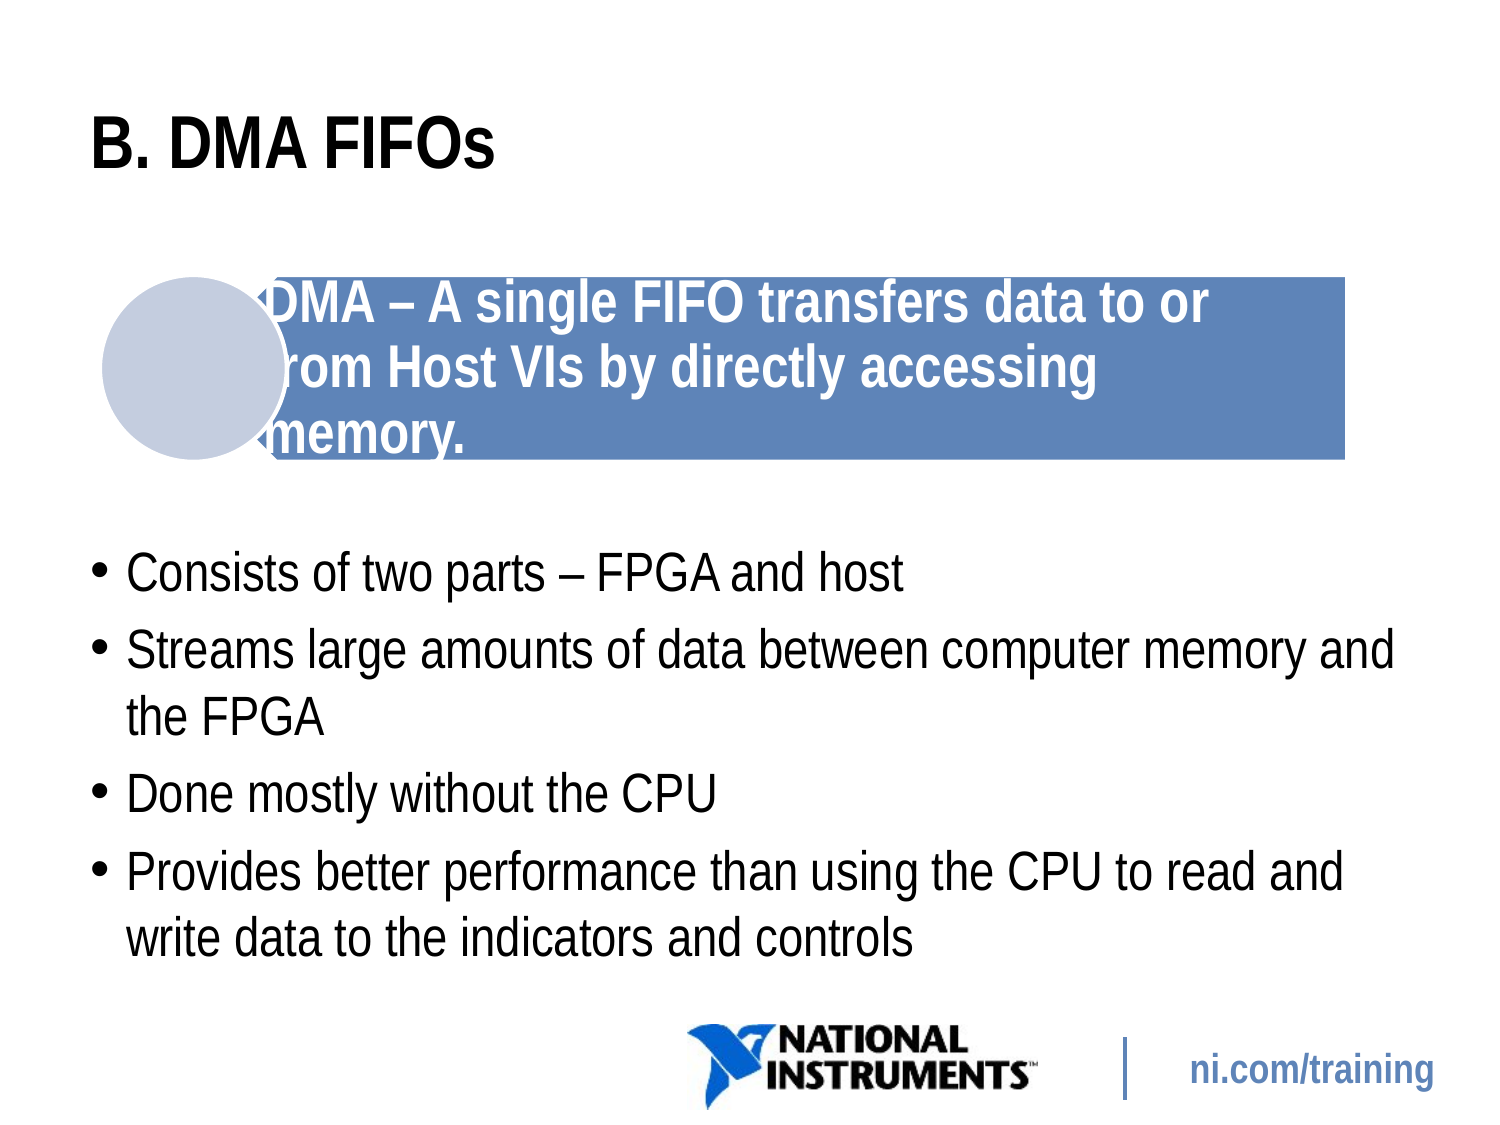

# B. DMA FIFOs

Consists of two parts – FPGA and host
Streams large amounts of data between computer memory and the FPGA
Done mostly without the CPU
Provides better performance than using the CPU to read and write data to the indicators and controls
DMA – A single FIFO transfers data to or from Host VIs by directly accessing memory.